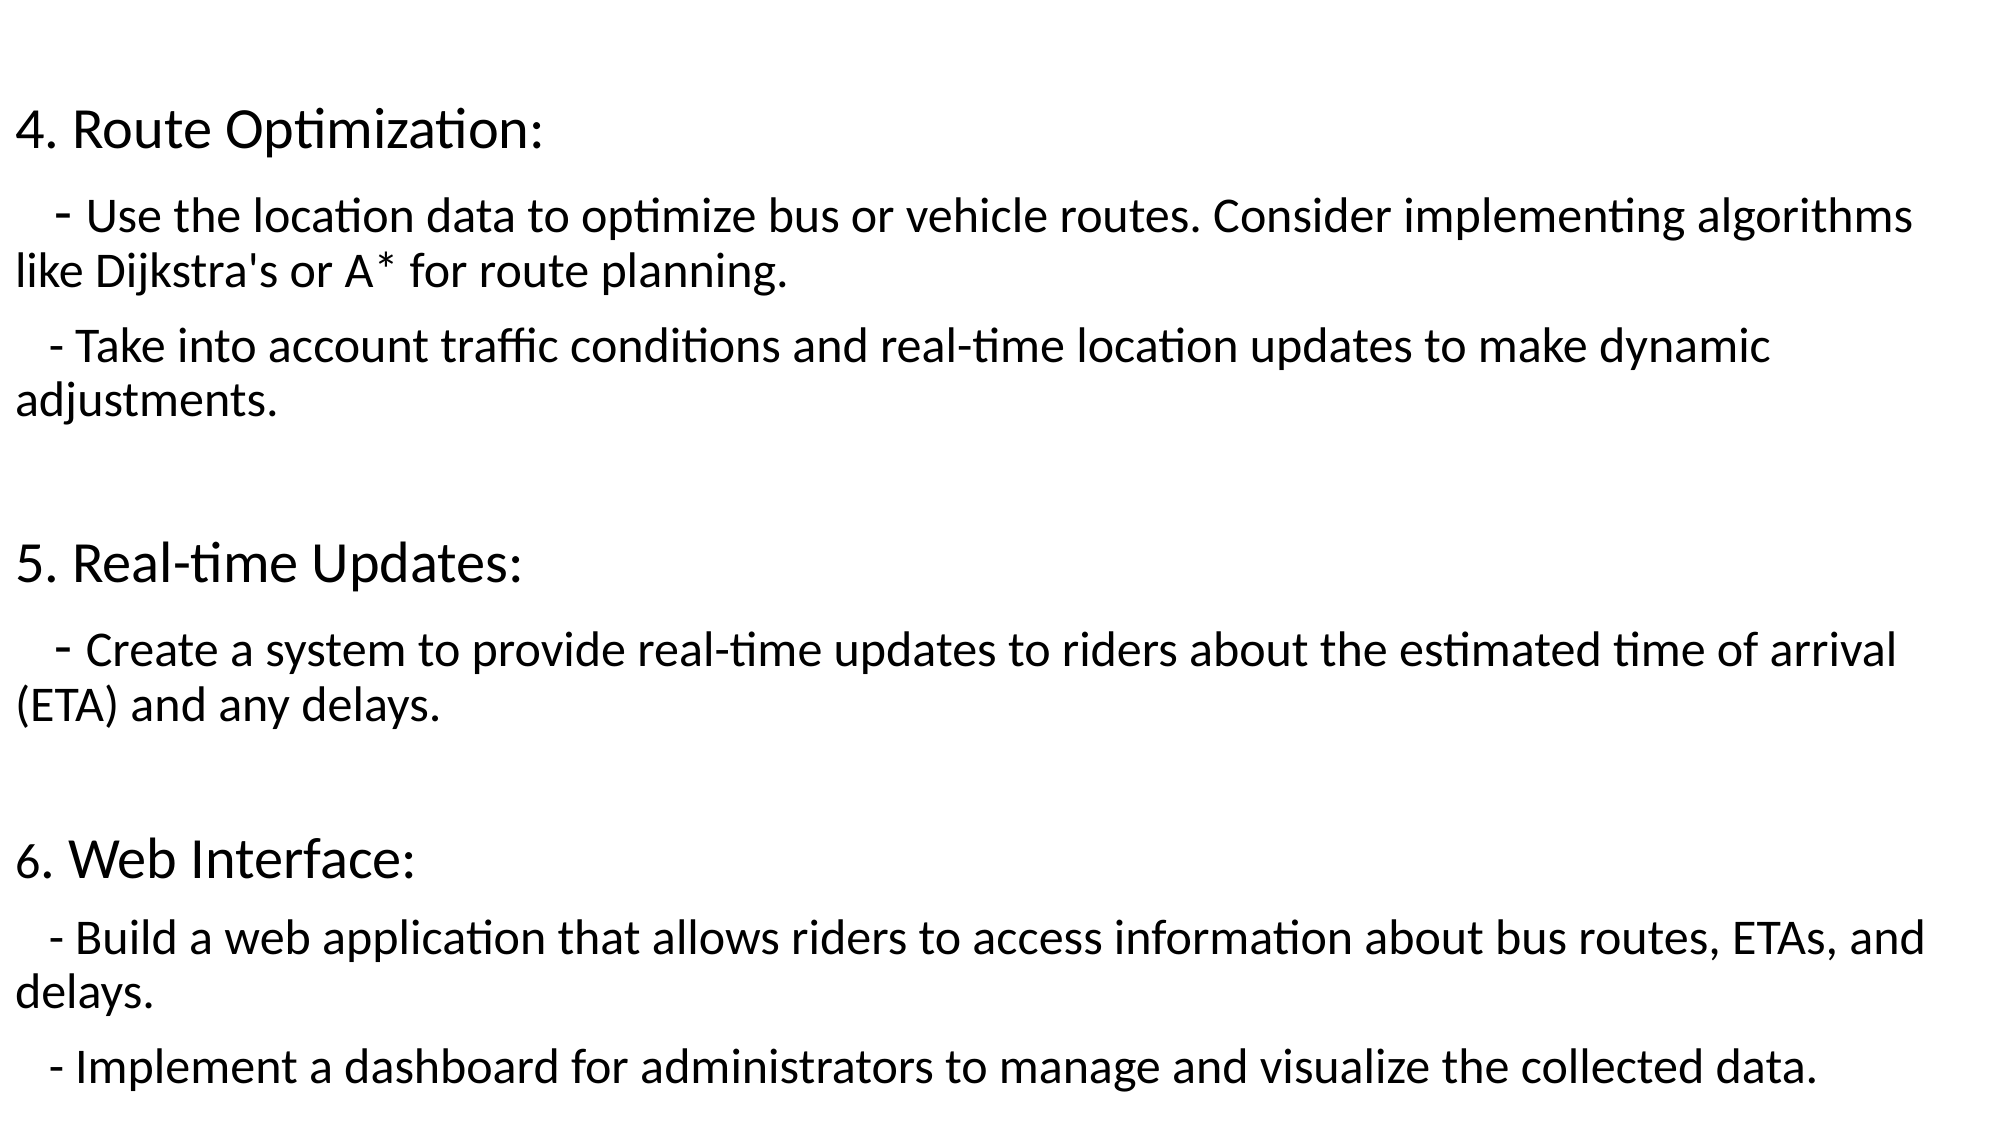

4. Route Optimization:
   - Use the location data to optimize bus or vehicle routes. Consider implementing algorithms like Dijkstra's or A* for route planning.
   - Take into account traffic conditions and real-time location updates to make dynamic adjustments.

5. Real-time Updates:
   - Create a system to provide real-time updates to riders about the estimated time of arrival (ETA) and any delays.

6. Web Interface:
   - Build a web application that allows riders to access information about bus routes, ETAs, and delays.
   - Implement a dashboard for administrators to manage and visualize the collected data.